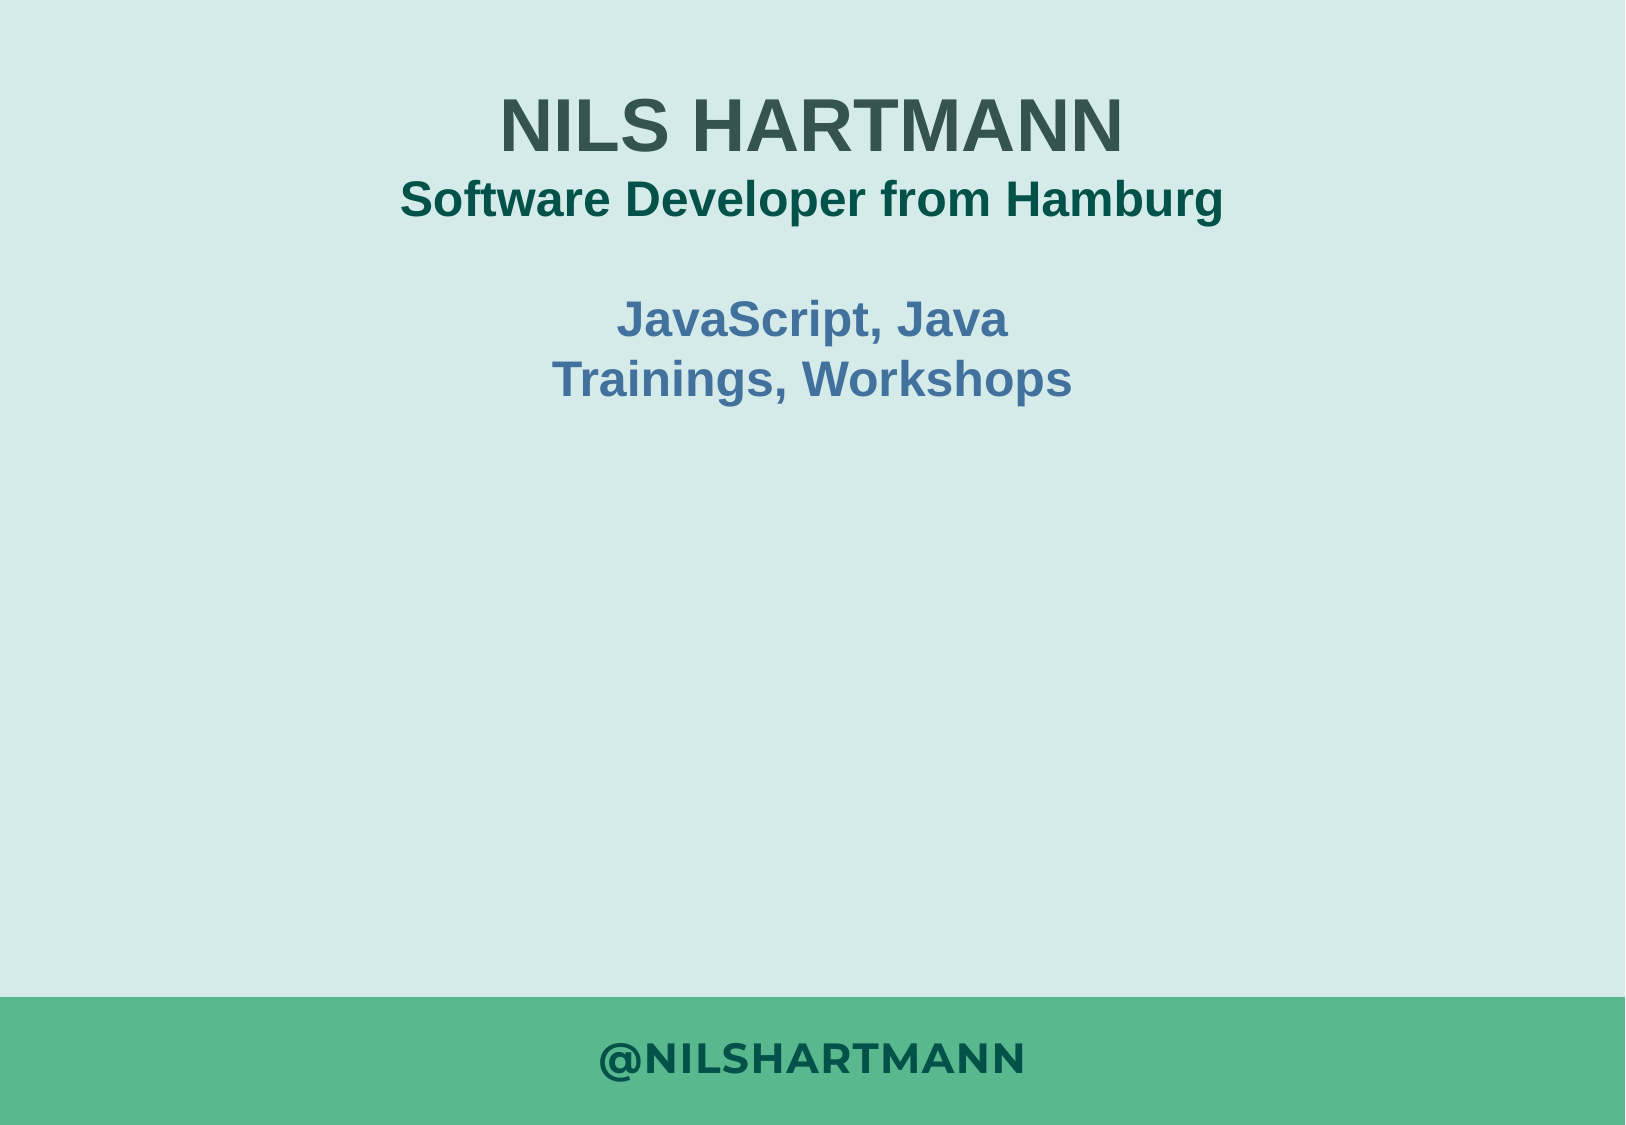

NILS HARTMANN
Software Developer from Hamburg

JavaScript, Java
Trainings, Workshops
# @nilshartmann